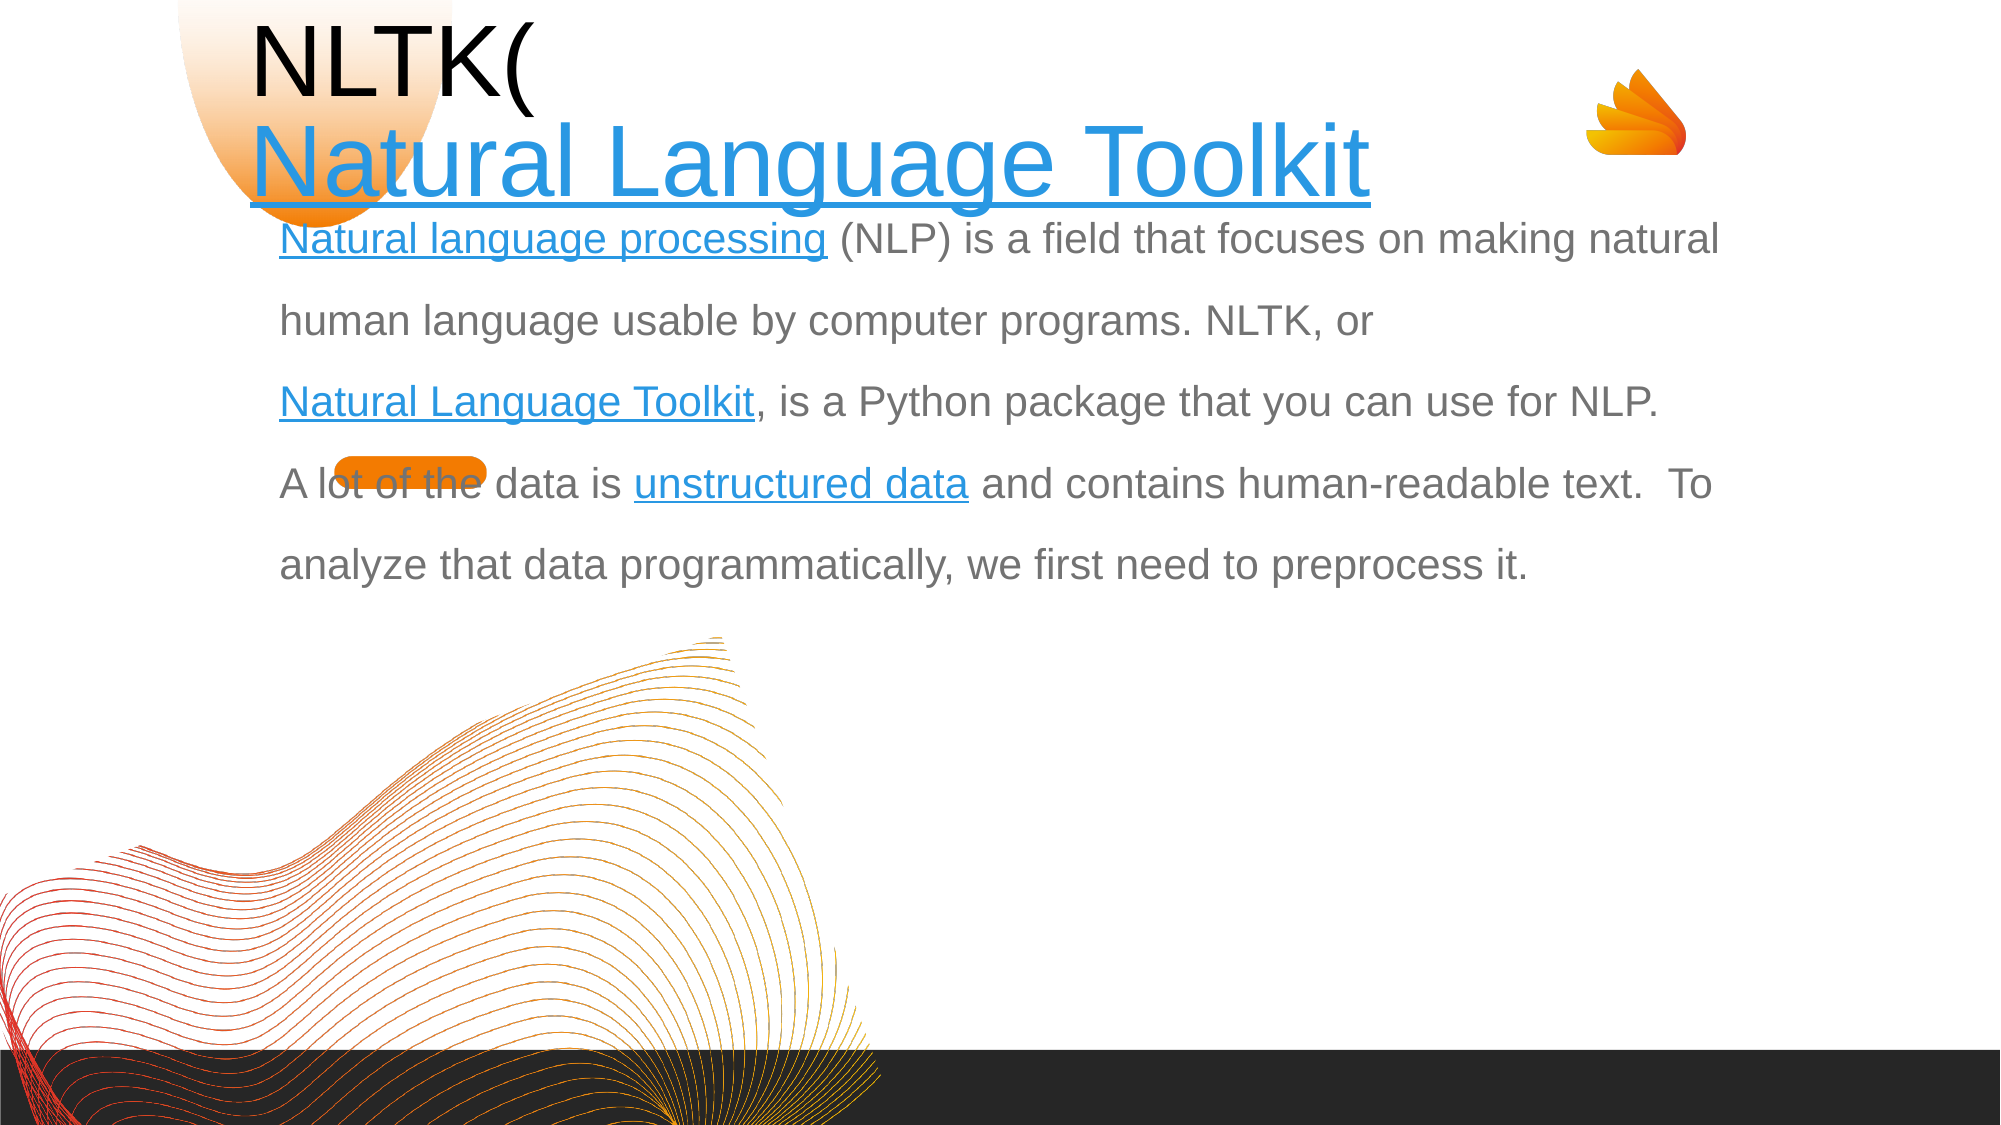

NLTK(Natural Language Toolkit

Natural language processing (NLP) is a field that focuses on making natural human language usable by computer programs. NLTK, or Natural Language Toolkit, is a Python package that you can use for NLP.
A lot of the data is unstructured data and contains human-readable text.  To analyze that data programmatically, we first need to preprocess it.